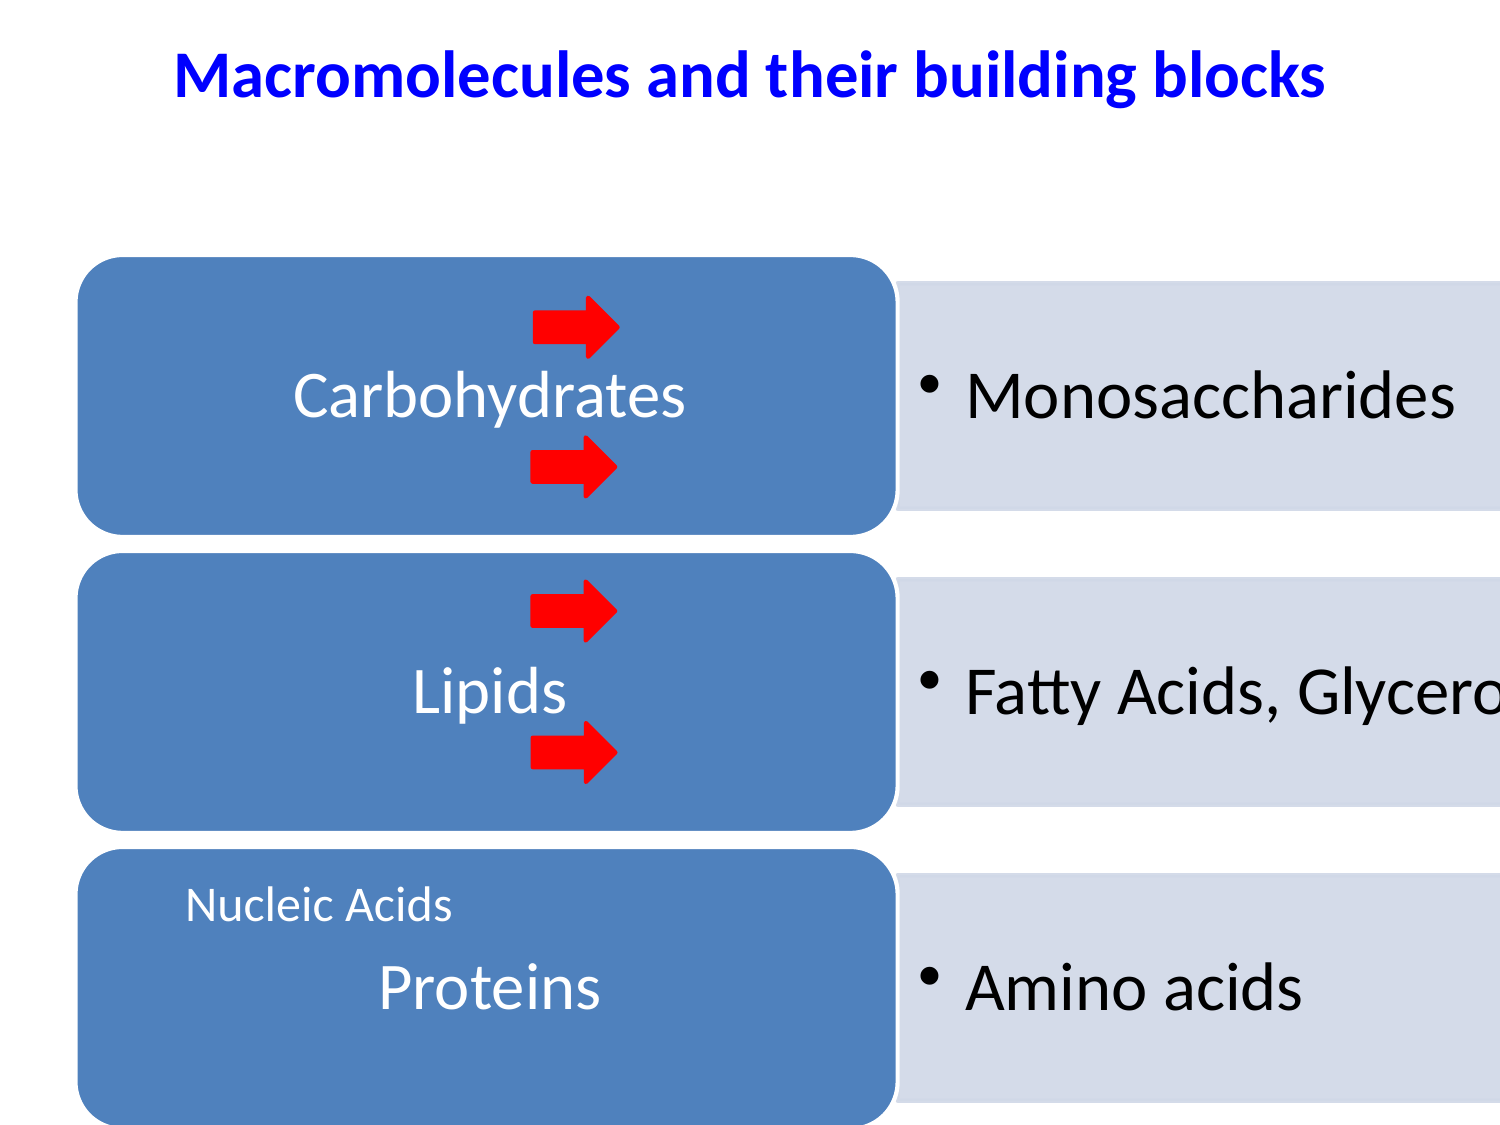

Macromolecules and their building blocks
Monosaccharides
Carbohydrates
Fatty Acids, Glycerols
Lipids
Amino acids
Proteins
Nucleotides
Nucleic Acids
Nucleic Acids